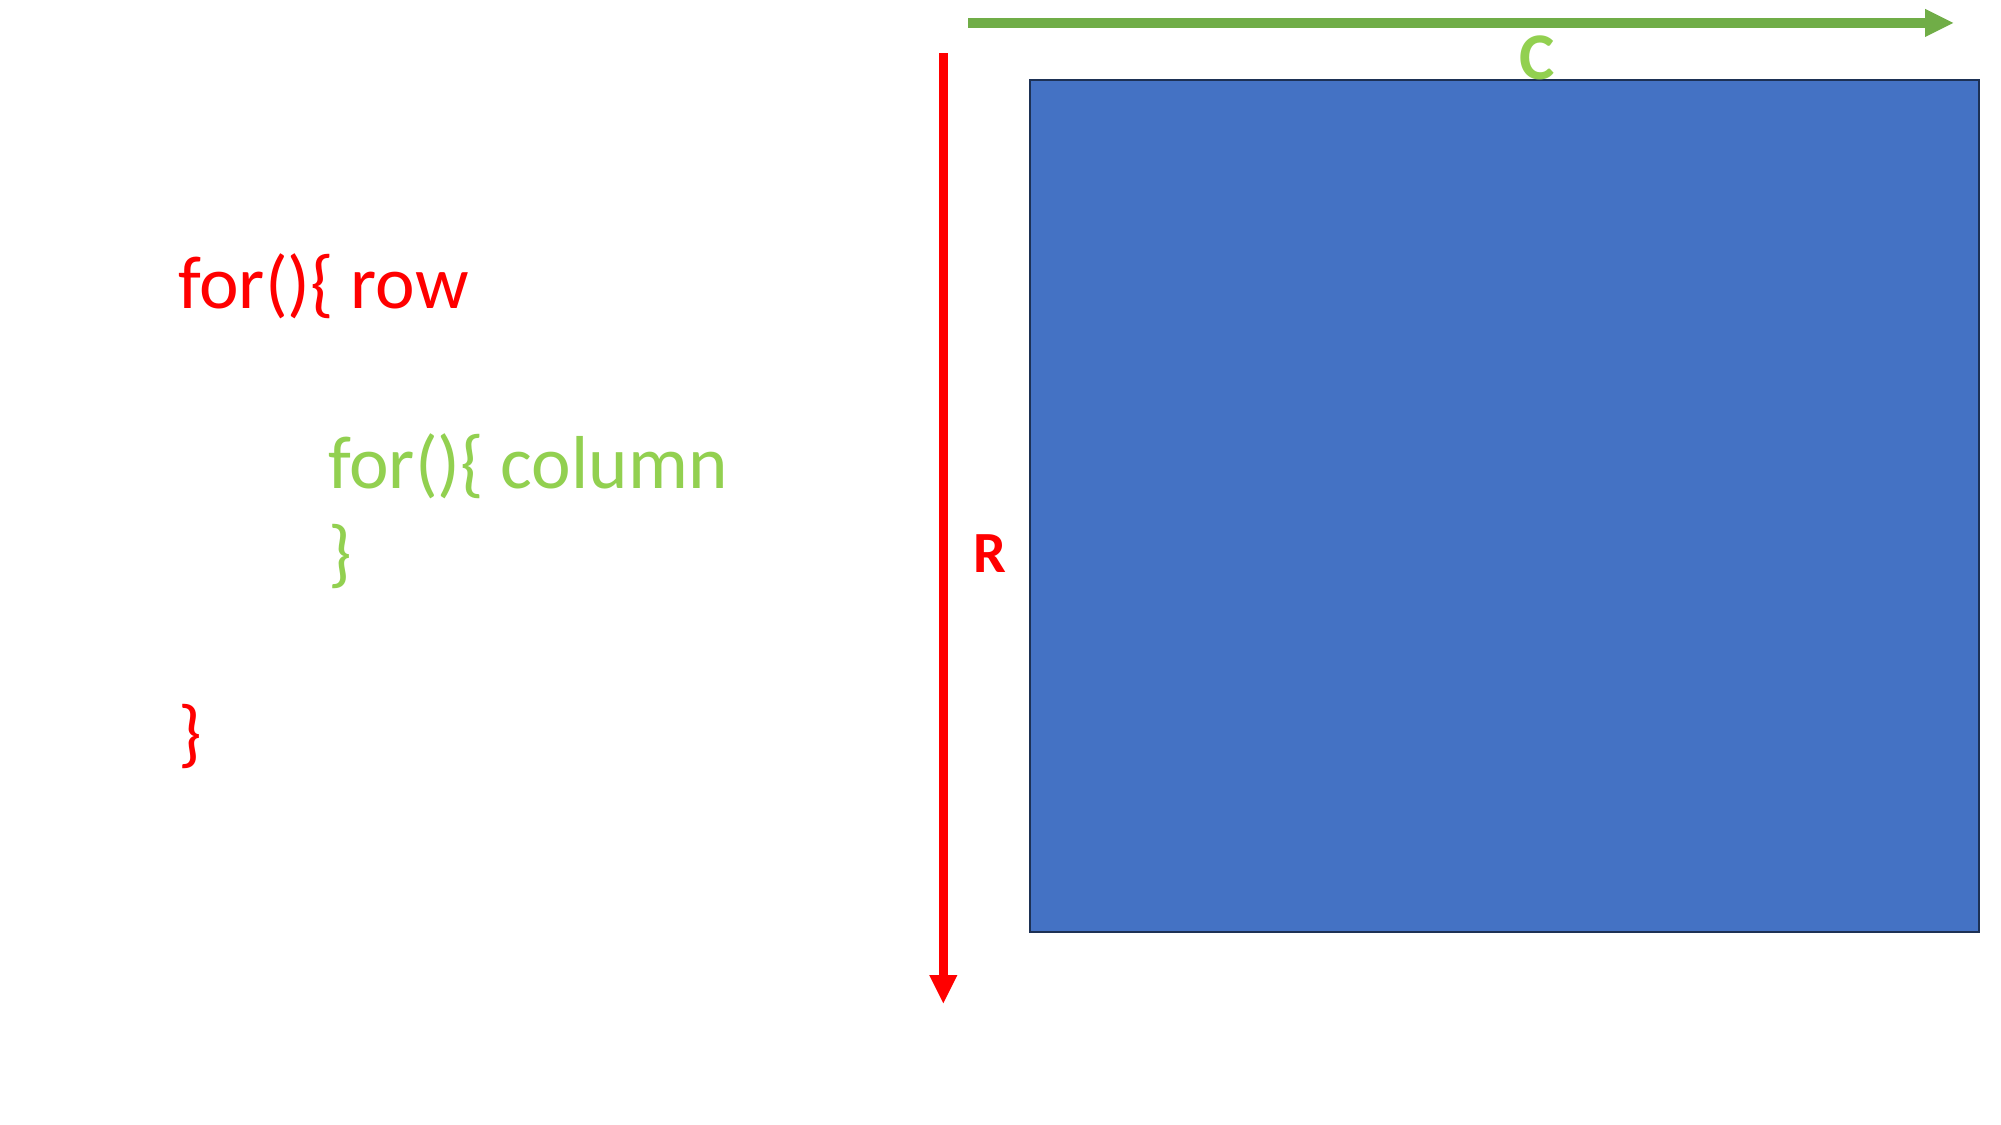

C

for(){ row
	for(){ column
	}

}
R